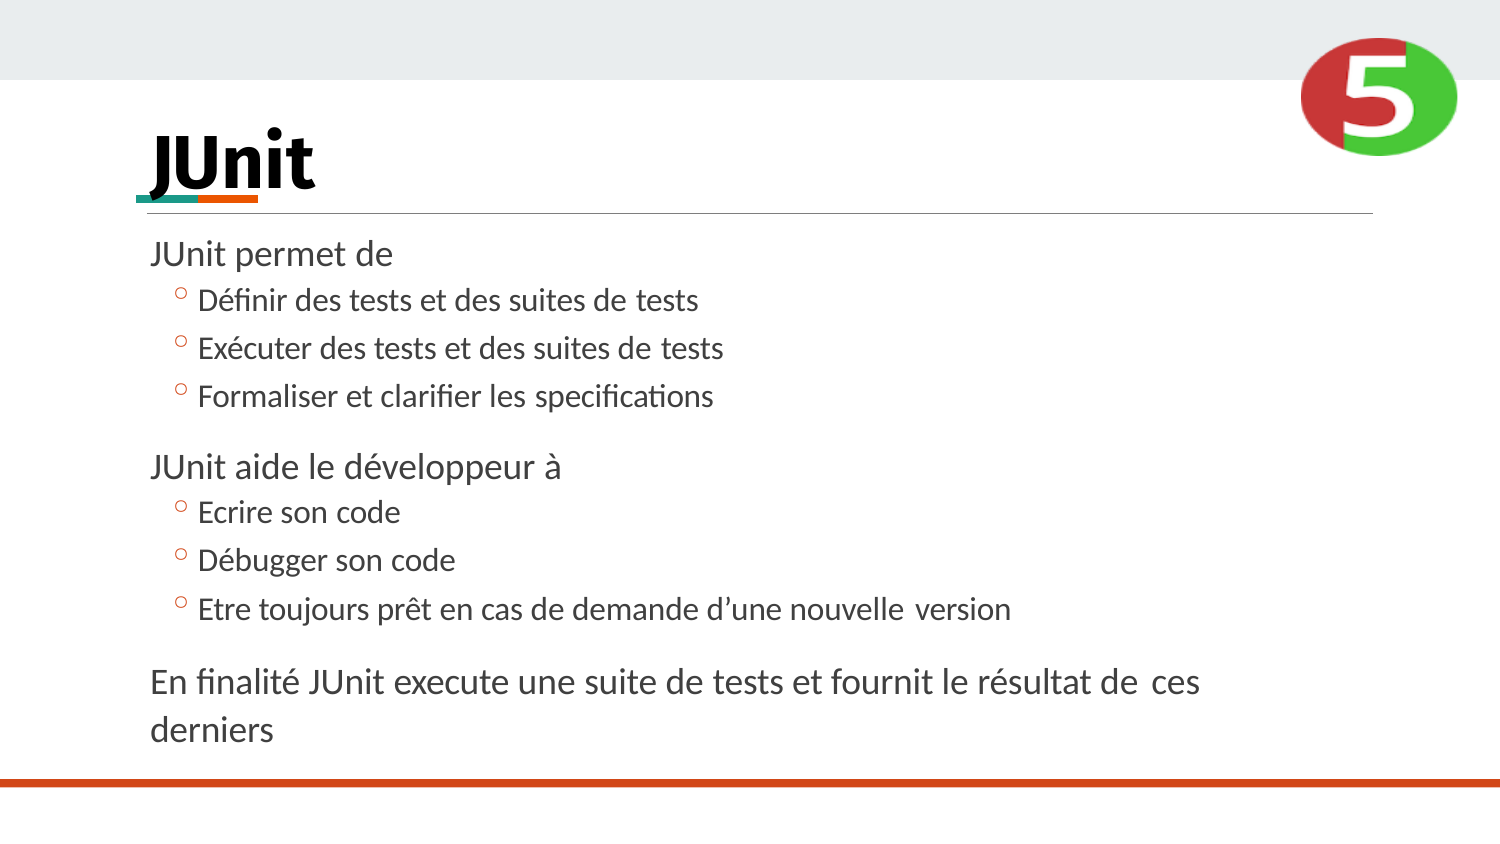

# JUnit

JUnit permet de
Définir des tests et des suites de tests
Exécuter des tests et des suites de tests
Formaliser et clarifier les specifications
JUnit aide le développeur à
Ecrire son code
Débugger son code
Etre toujours prêt en cas de demande d’une nouvelle version
En finalité JUnit execute une suite de tests et fournit le résultat de ces
derniers

USINE LOGICIELLE - © DAVID PLANTROU - 2019